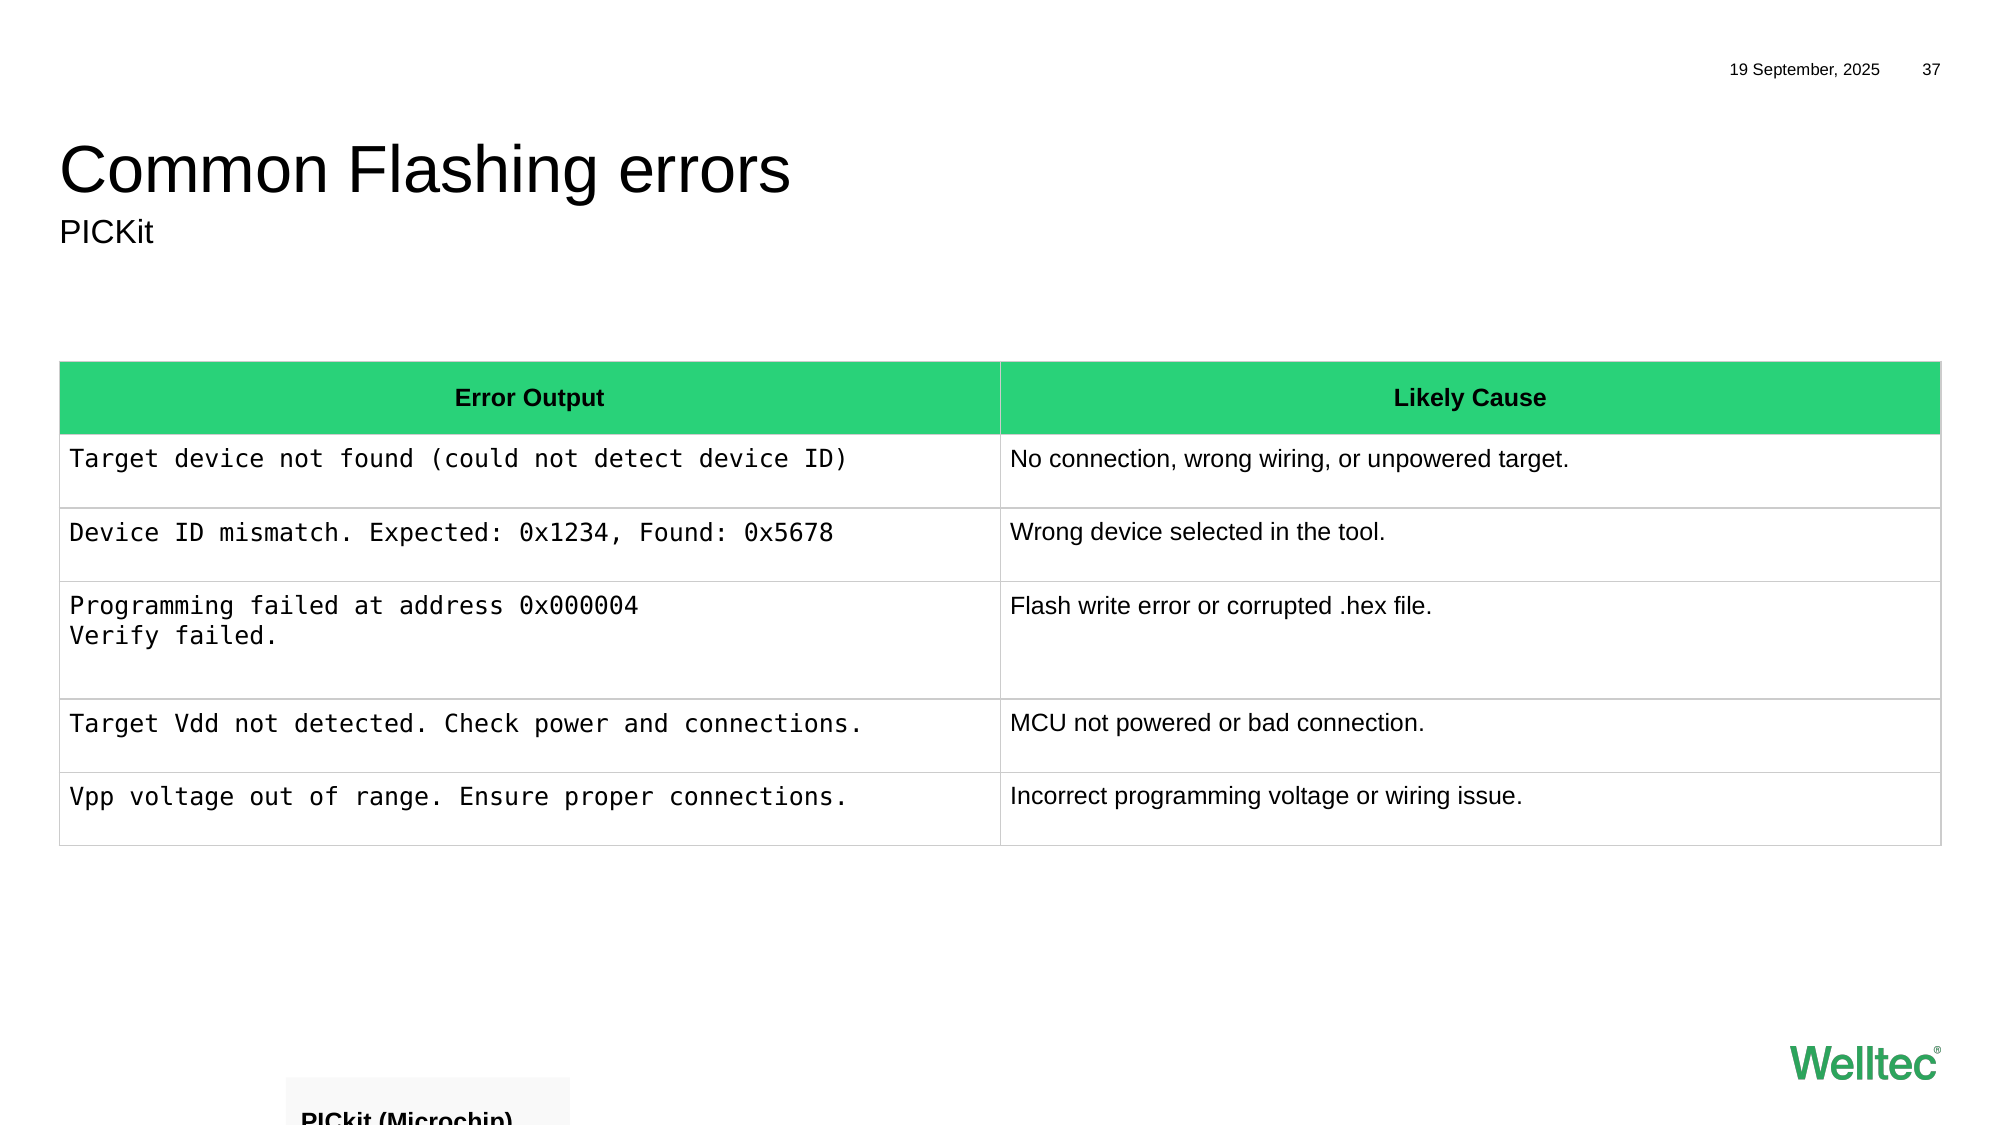

19 September, 2025
37
# Common Flashing errors
PICKit
| Error Output | Likely Cause |
| --- | --- |
| Target device not found (could not detect device ID) | No connection, wrong wiring, or unpowered target. |
| Device ID mismatch. Expected: 0x1234, Found: 0x5678 | Wrong device selected in the tool. |
| Programming failed at address 0x000004 Verify failed. | Flash write error or corrupted .hex file. |
| Target Vdd not detected. Check power and connections. | MCU not powered or bad connection. |
| Vpp voltage out of range. Ensure proper connections. | Incorrect programming voltage or wiring issue. |
PICkit (Microchip)

SWD (ARM Cortex-M)